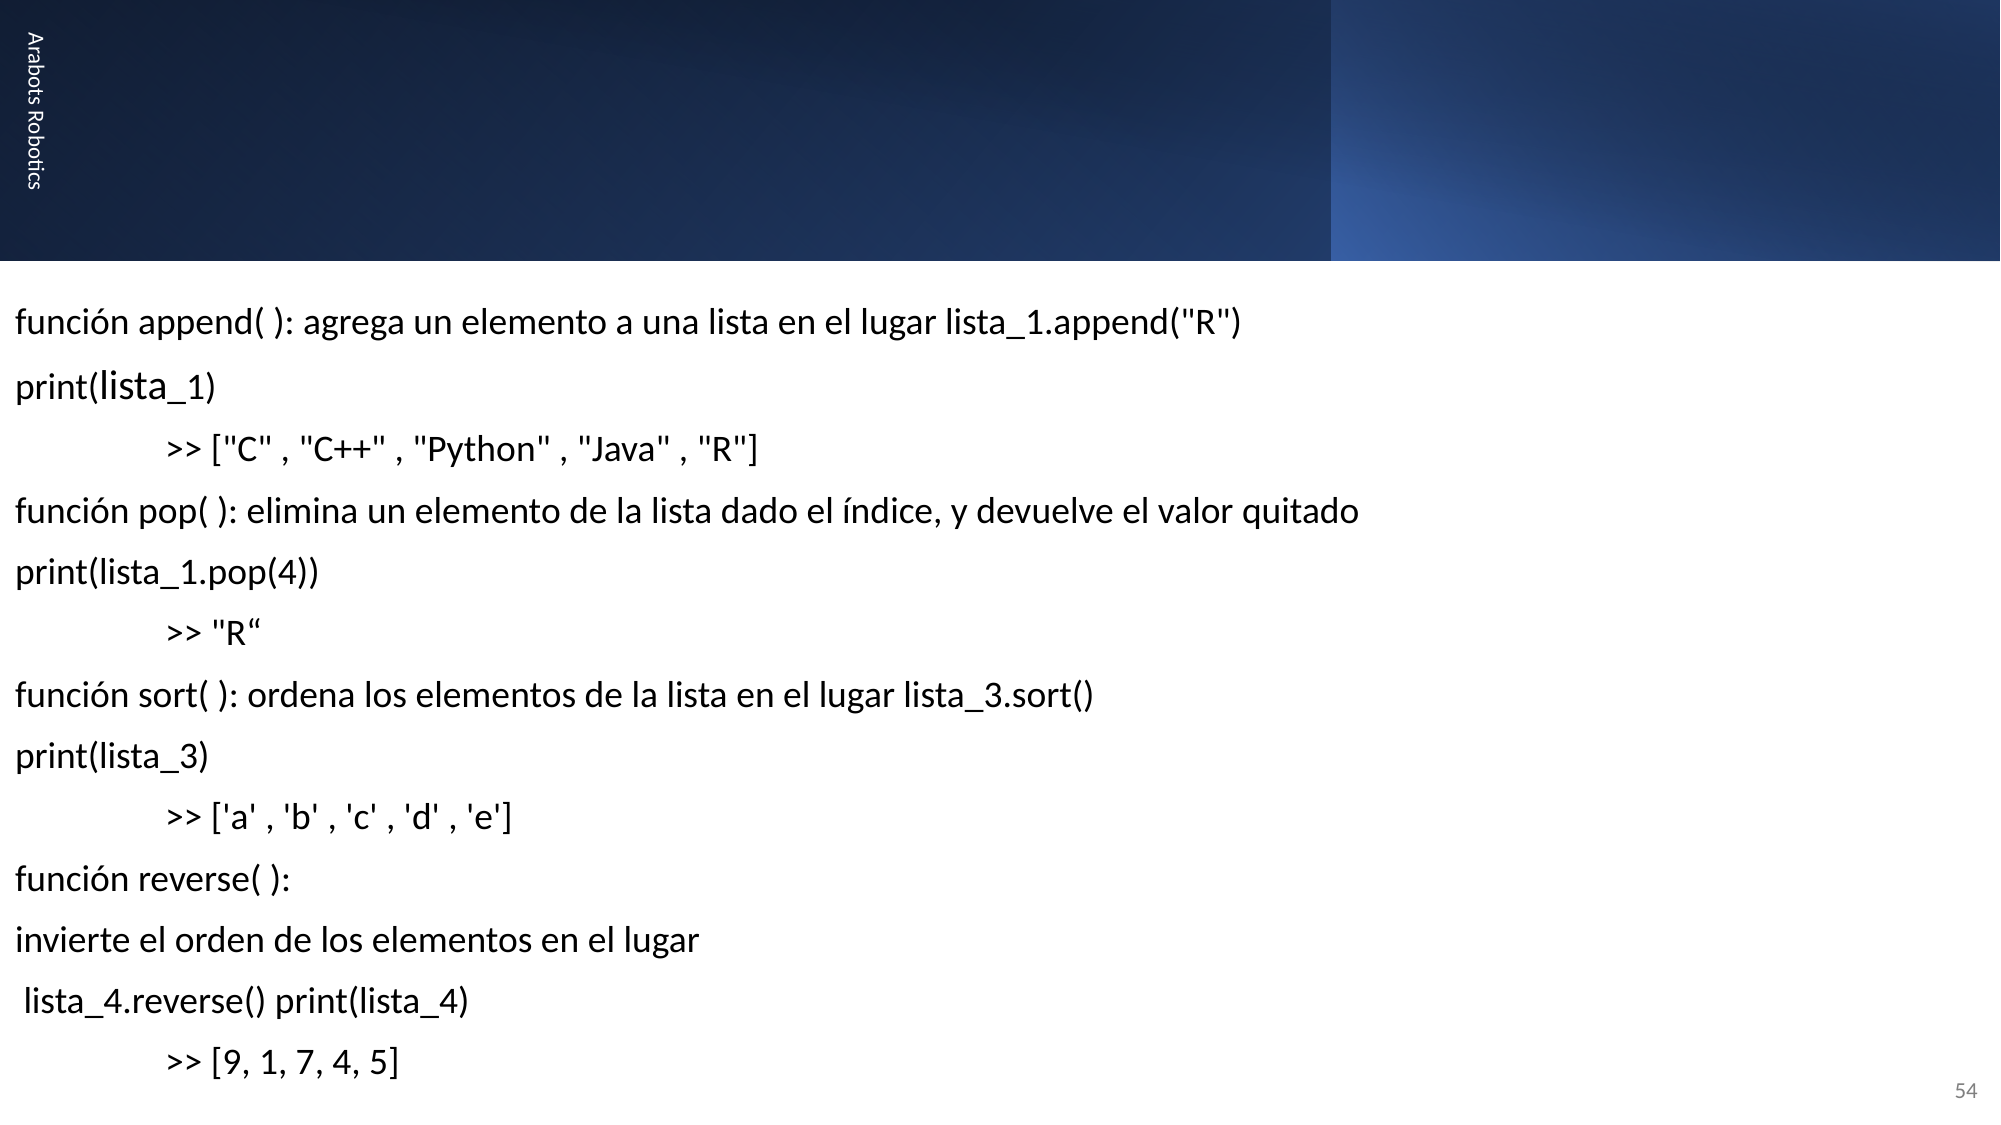

#
función append( ): agrega un elemento a una lista en el lugar lista_1.append("R")
print(lista_1)
	>> ["C" , "C++" , "Python" , "Java" , "R"]
función pop( ): elimina un elemento de la lista dado el índice, y devuelve el valor quitado
print(lista_1.pop(4))
	>> "R“
función sort( ): ordena los elementos de la lista en el lugar lista_3.sort()
print(lista_3)
 	>> ['a' , 'b' , 'c' , 'd' , 'e']
función reverse( ):
invierte el orden de los elementos en el lugar
 lista_4.reverse() print(lista_4)
 	>> [9, 1, 7, 4, 5]
Arabots Robotics
54